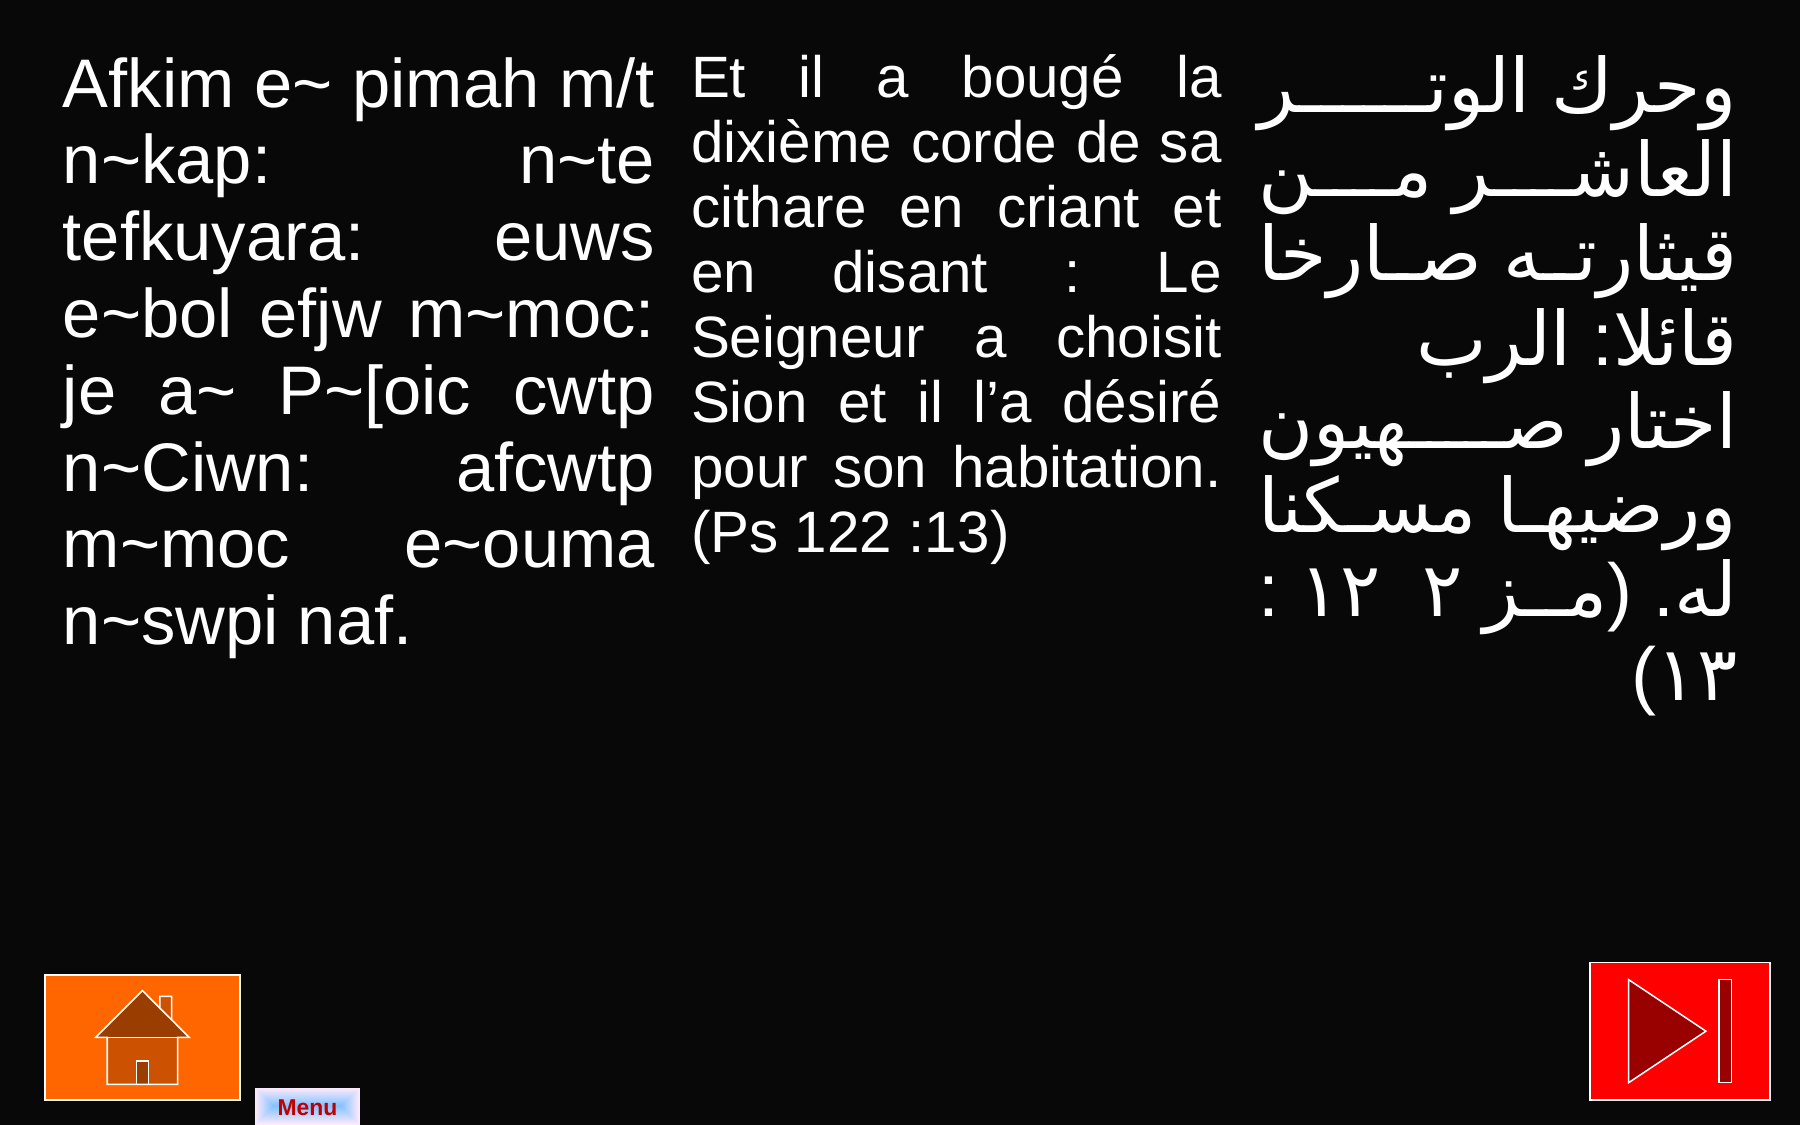

| Afkim e~ pimah m/t n~kap: n~te tefkuyara: euws e~bol efjw m~moc: je a~ P~[oic cwtp n~Ciwn: afcwtp m~moc e~ouma n~swpi naf. | Et il a bougé la dixième corde de sa cithare en criant et en disant : Le Seigneur a choisit Sion et il l’a désiré pour son habitation. (Ps 122 :13) | وحرك الوتر العاشر من قيثارته صارخا قائلا: الرب اختار صهيون ورضيها مسكنا له. (مز ١٢٢ : ١٣) |
| --- | --- | --- |

Menu